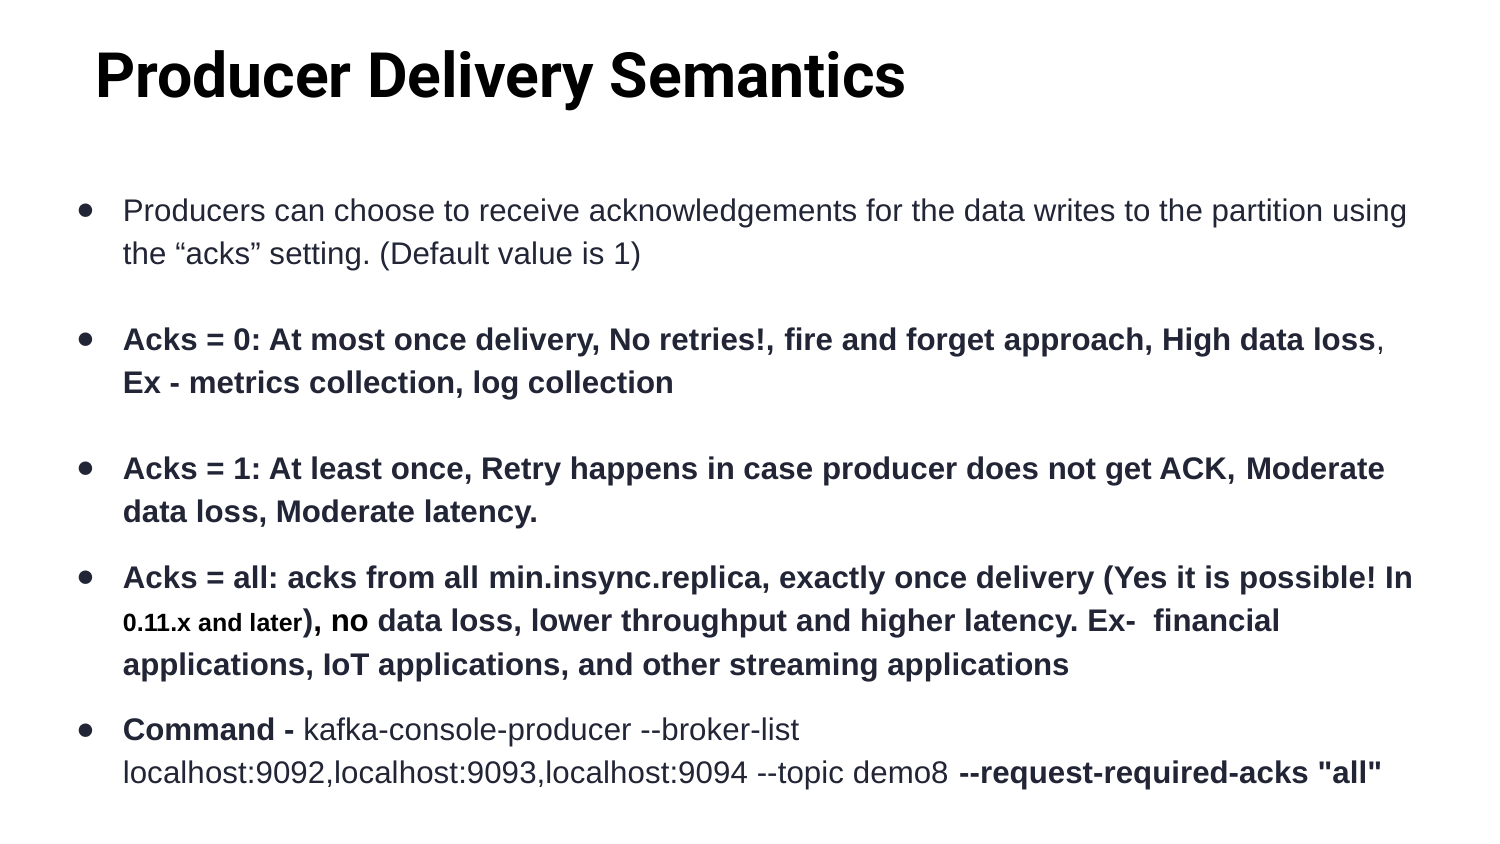

# Producer Delivery Semantics

Producers can choose to receive acknowledgements for the data writes to the partition using the “acks” setting. (Default value is 1)

Acks = 0: At most once delivery, No retries!, fire and forget approach, High data loss, Ex - metrics collection, log collection

Acks = 1: At least once, Retry happens in case producer does not get ACK, Moderate data loss, Moderate latency.
Acks = all: acks from all min.insync.replica, exactly once delivery (Yes it is possible! In 0.11.x and later), no data loss, lower throughput and higher latency. Ex-  financial applications, IoT applications, and other streaming applications
Command - kafka-console-producer --broker-list localhost:9092,localhost:9093,localhost:9094 --topic demo8 --request-required-acks "all"